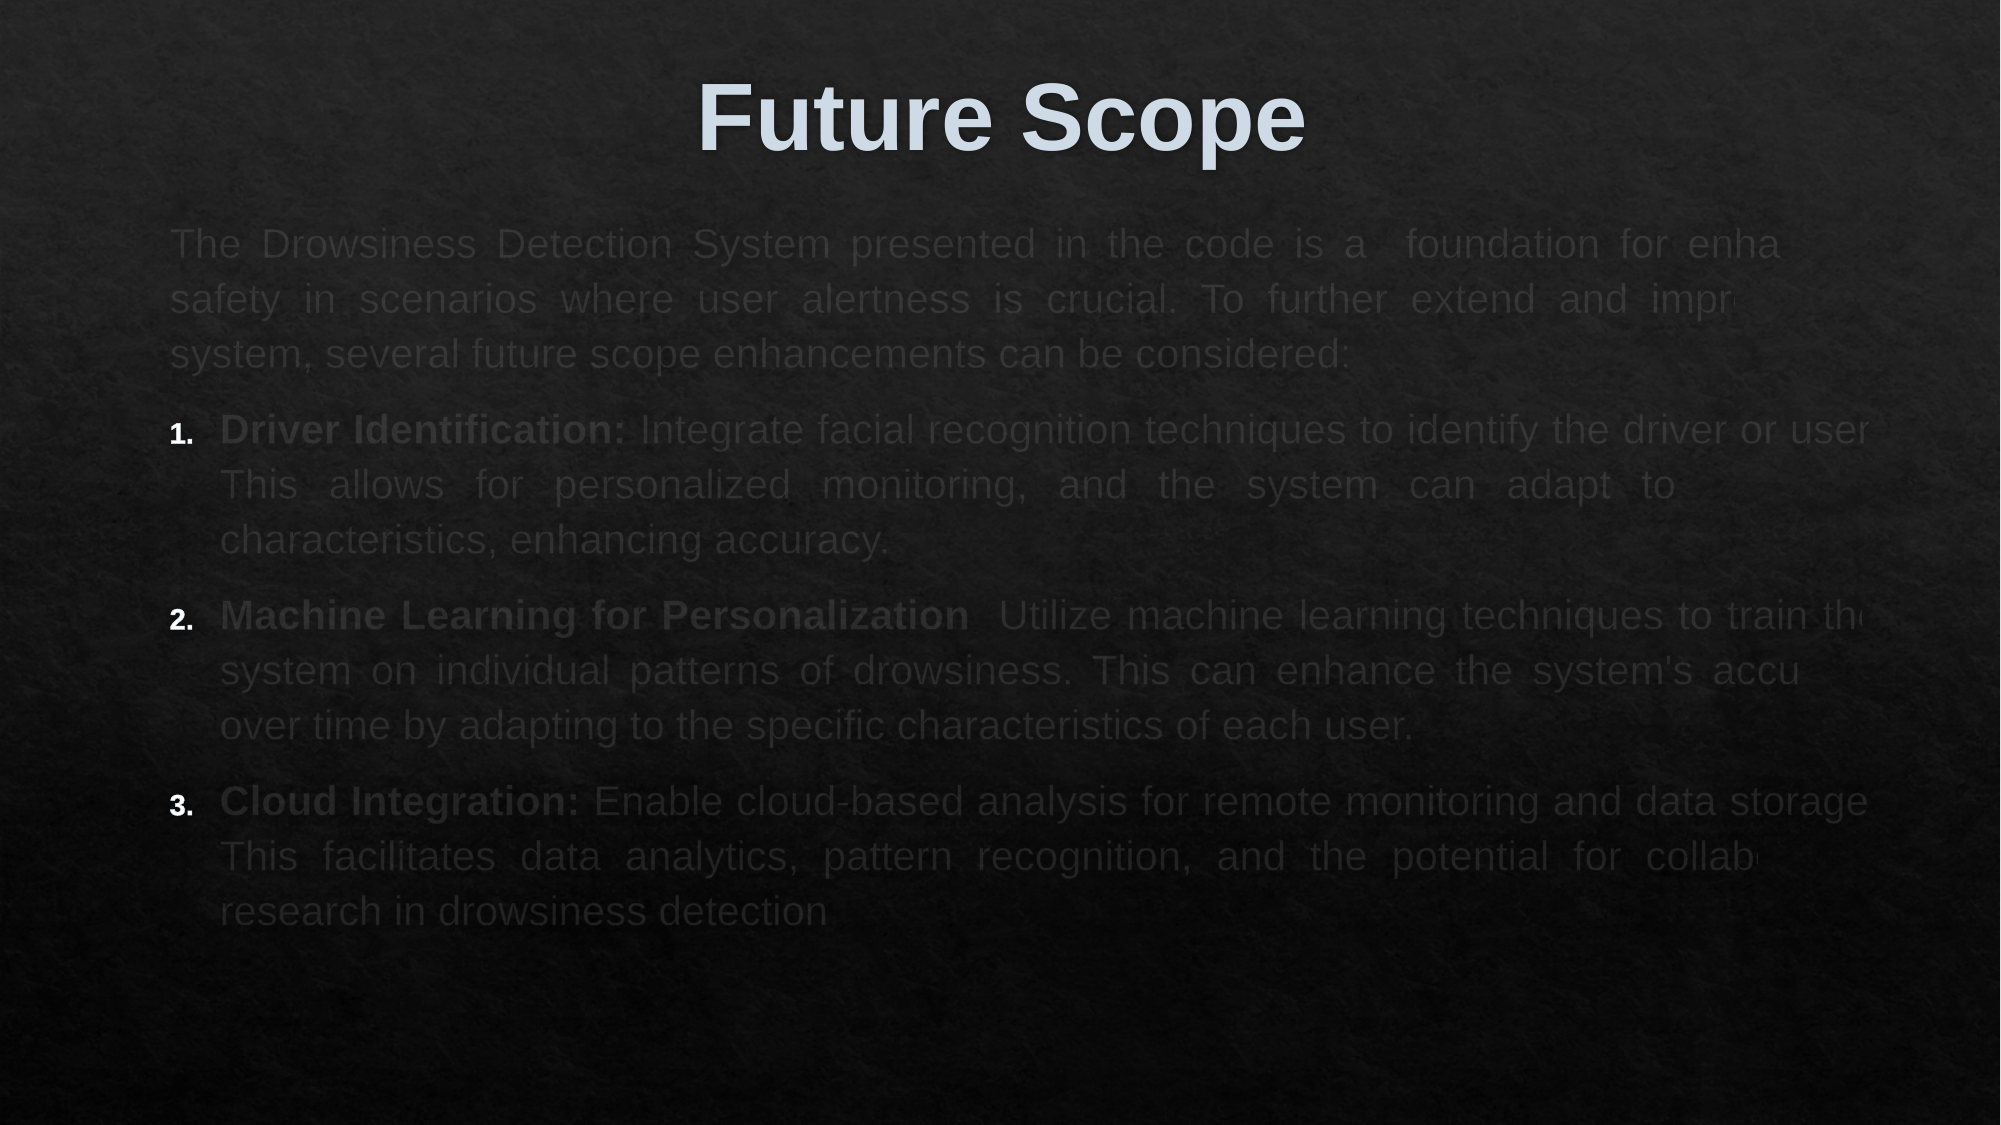

# Future Scope
The Drowsiness Detection System presented in the code is a  foundation for enhancing safety in scenarios where user alertness is crucial. To further extend and improve the system, several future scope enhancements can be considered:
Driver Identification: Integrate facial recognition techniques to identify the driver or user. This allows for personalized monitoring, and the system can adapt to individual characteristics, enhancing accuracy.
Machine Learning for Personalization: Utilize machine learning techniques to train the system on individual patterns of drowsiness. This can enhance the system's accuracy over time by adapting to the specific characteristics of each user.
Cloud Integration: Enable cloud-based analysis for remote monitoring and data storage. This facilitates data analytics, pattern recognition, and the potential for collaborative research in drowsiness detection